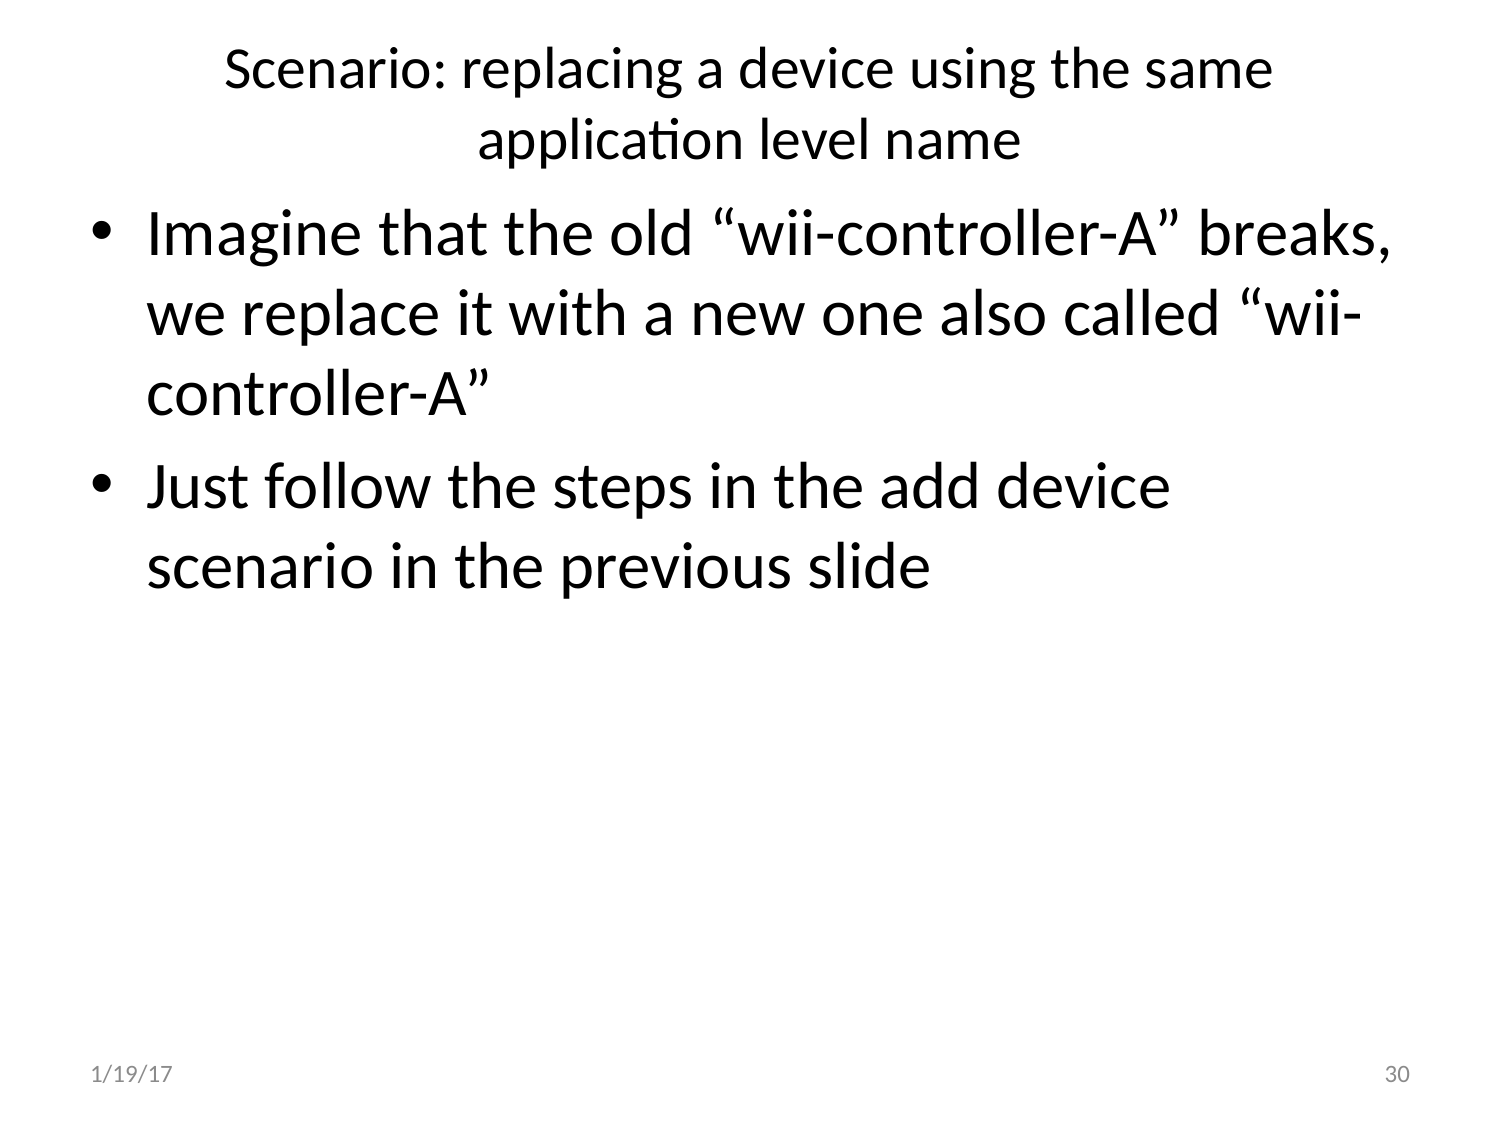

# Scenario: replacing a device using the same application level name
Imagine that the old “wii-controller-A” breaks, we replace it with a new one also called “wii-controller-A”
Just follow the steps in the add device scenario in the previous slide
1/19/17
30